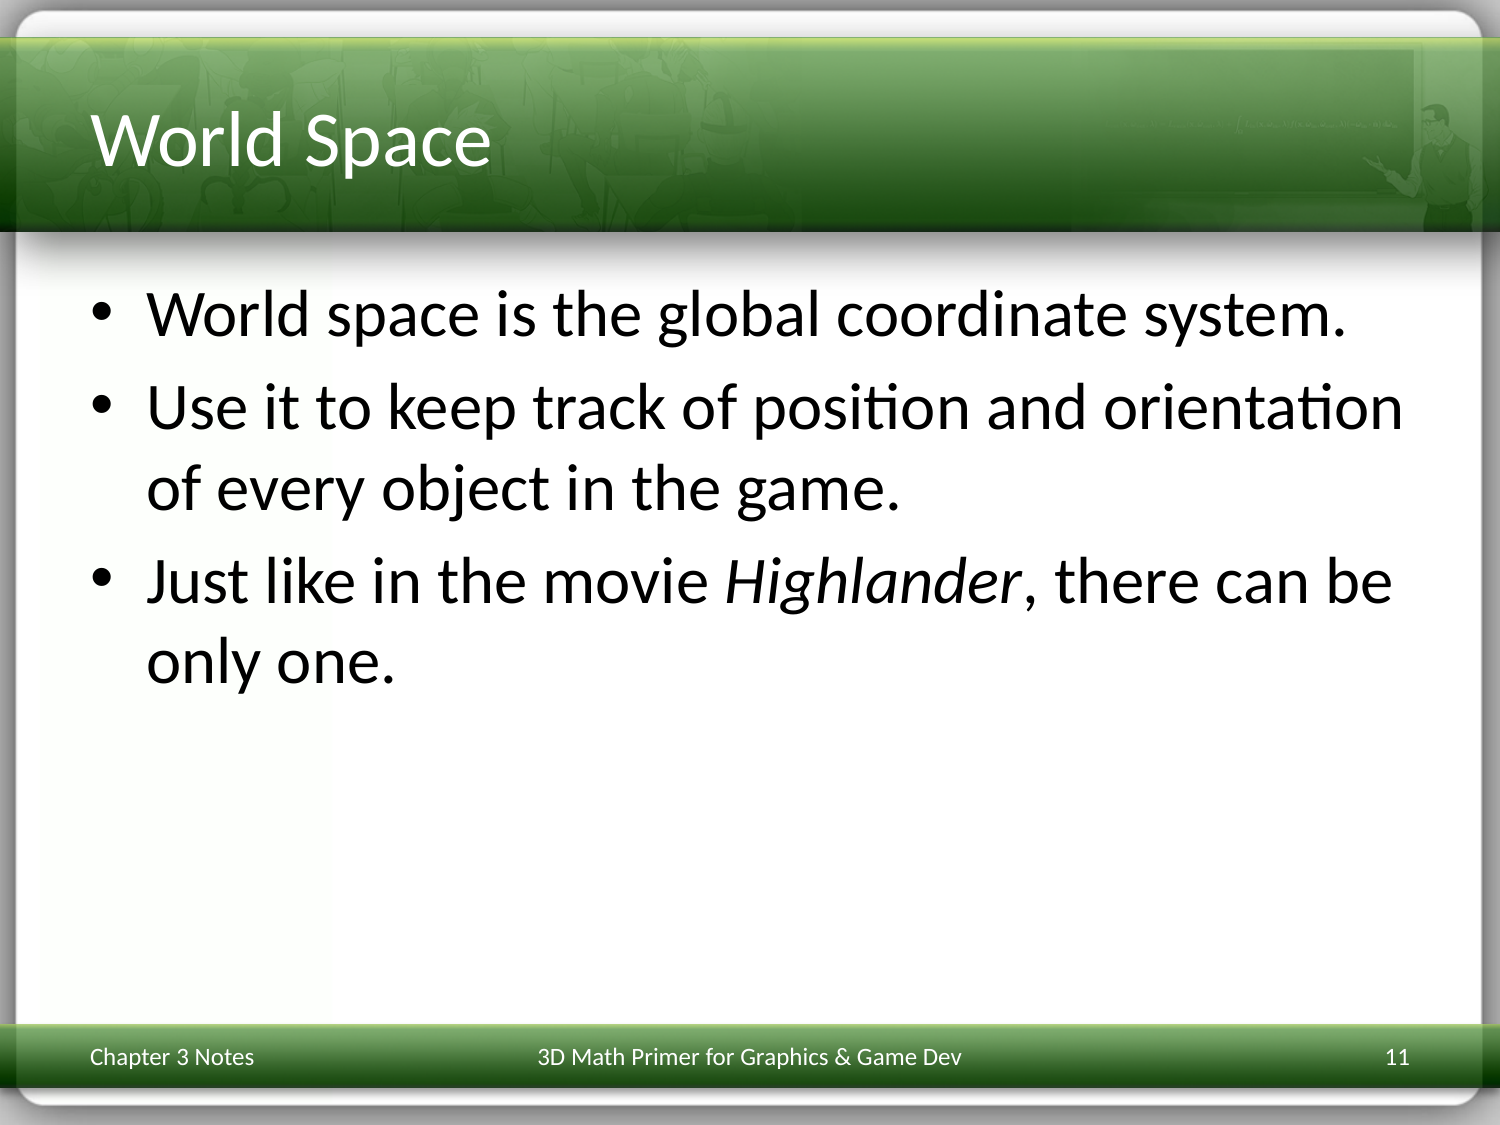

# World Space
World space is the global coordinate system.
Use it to keep track of position and orientation of every object in the game.
Just like in the movie Highlander, there can be only one.
Chapter 3 Notes
3D Math Primer for Graphics & Game Dev
11